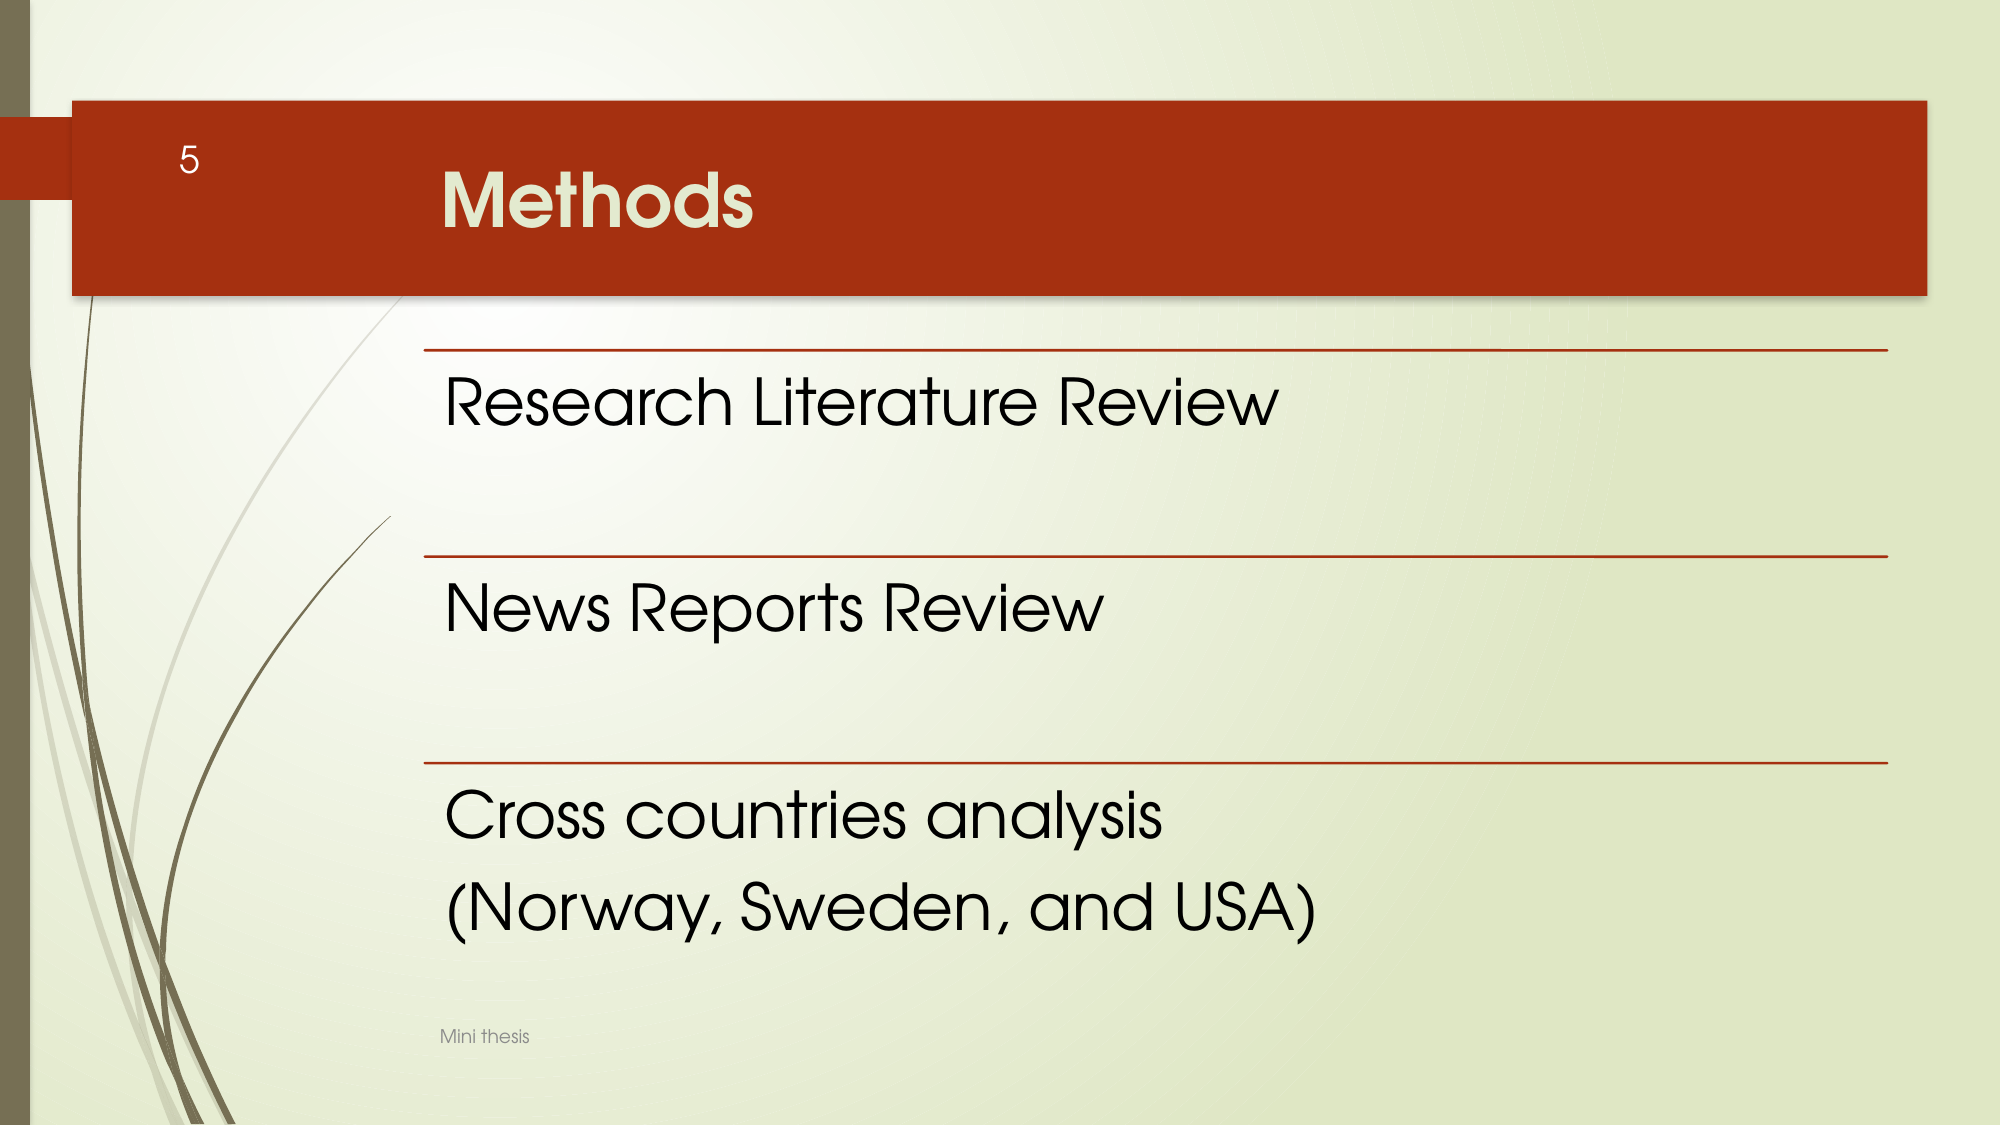

# Methods
5
Research Literature Review
News Reports Review
Cross countries analysis
(Norway, Sweden, and USA)
Mini thesis